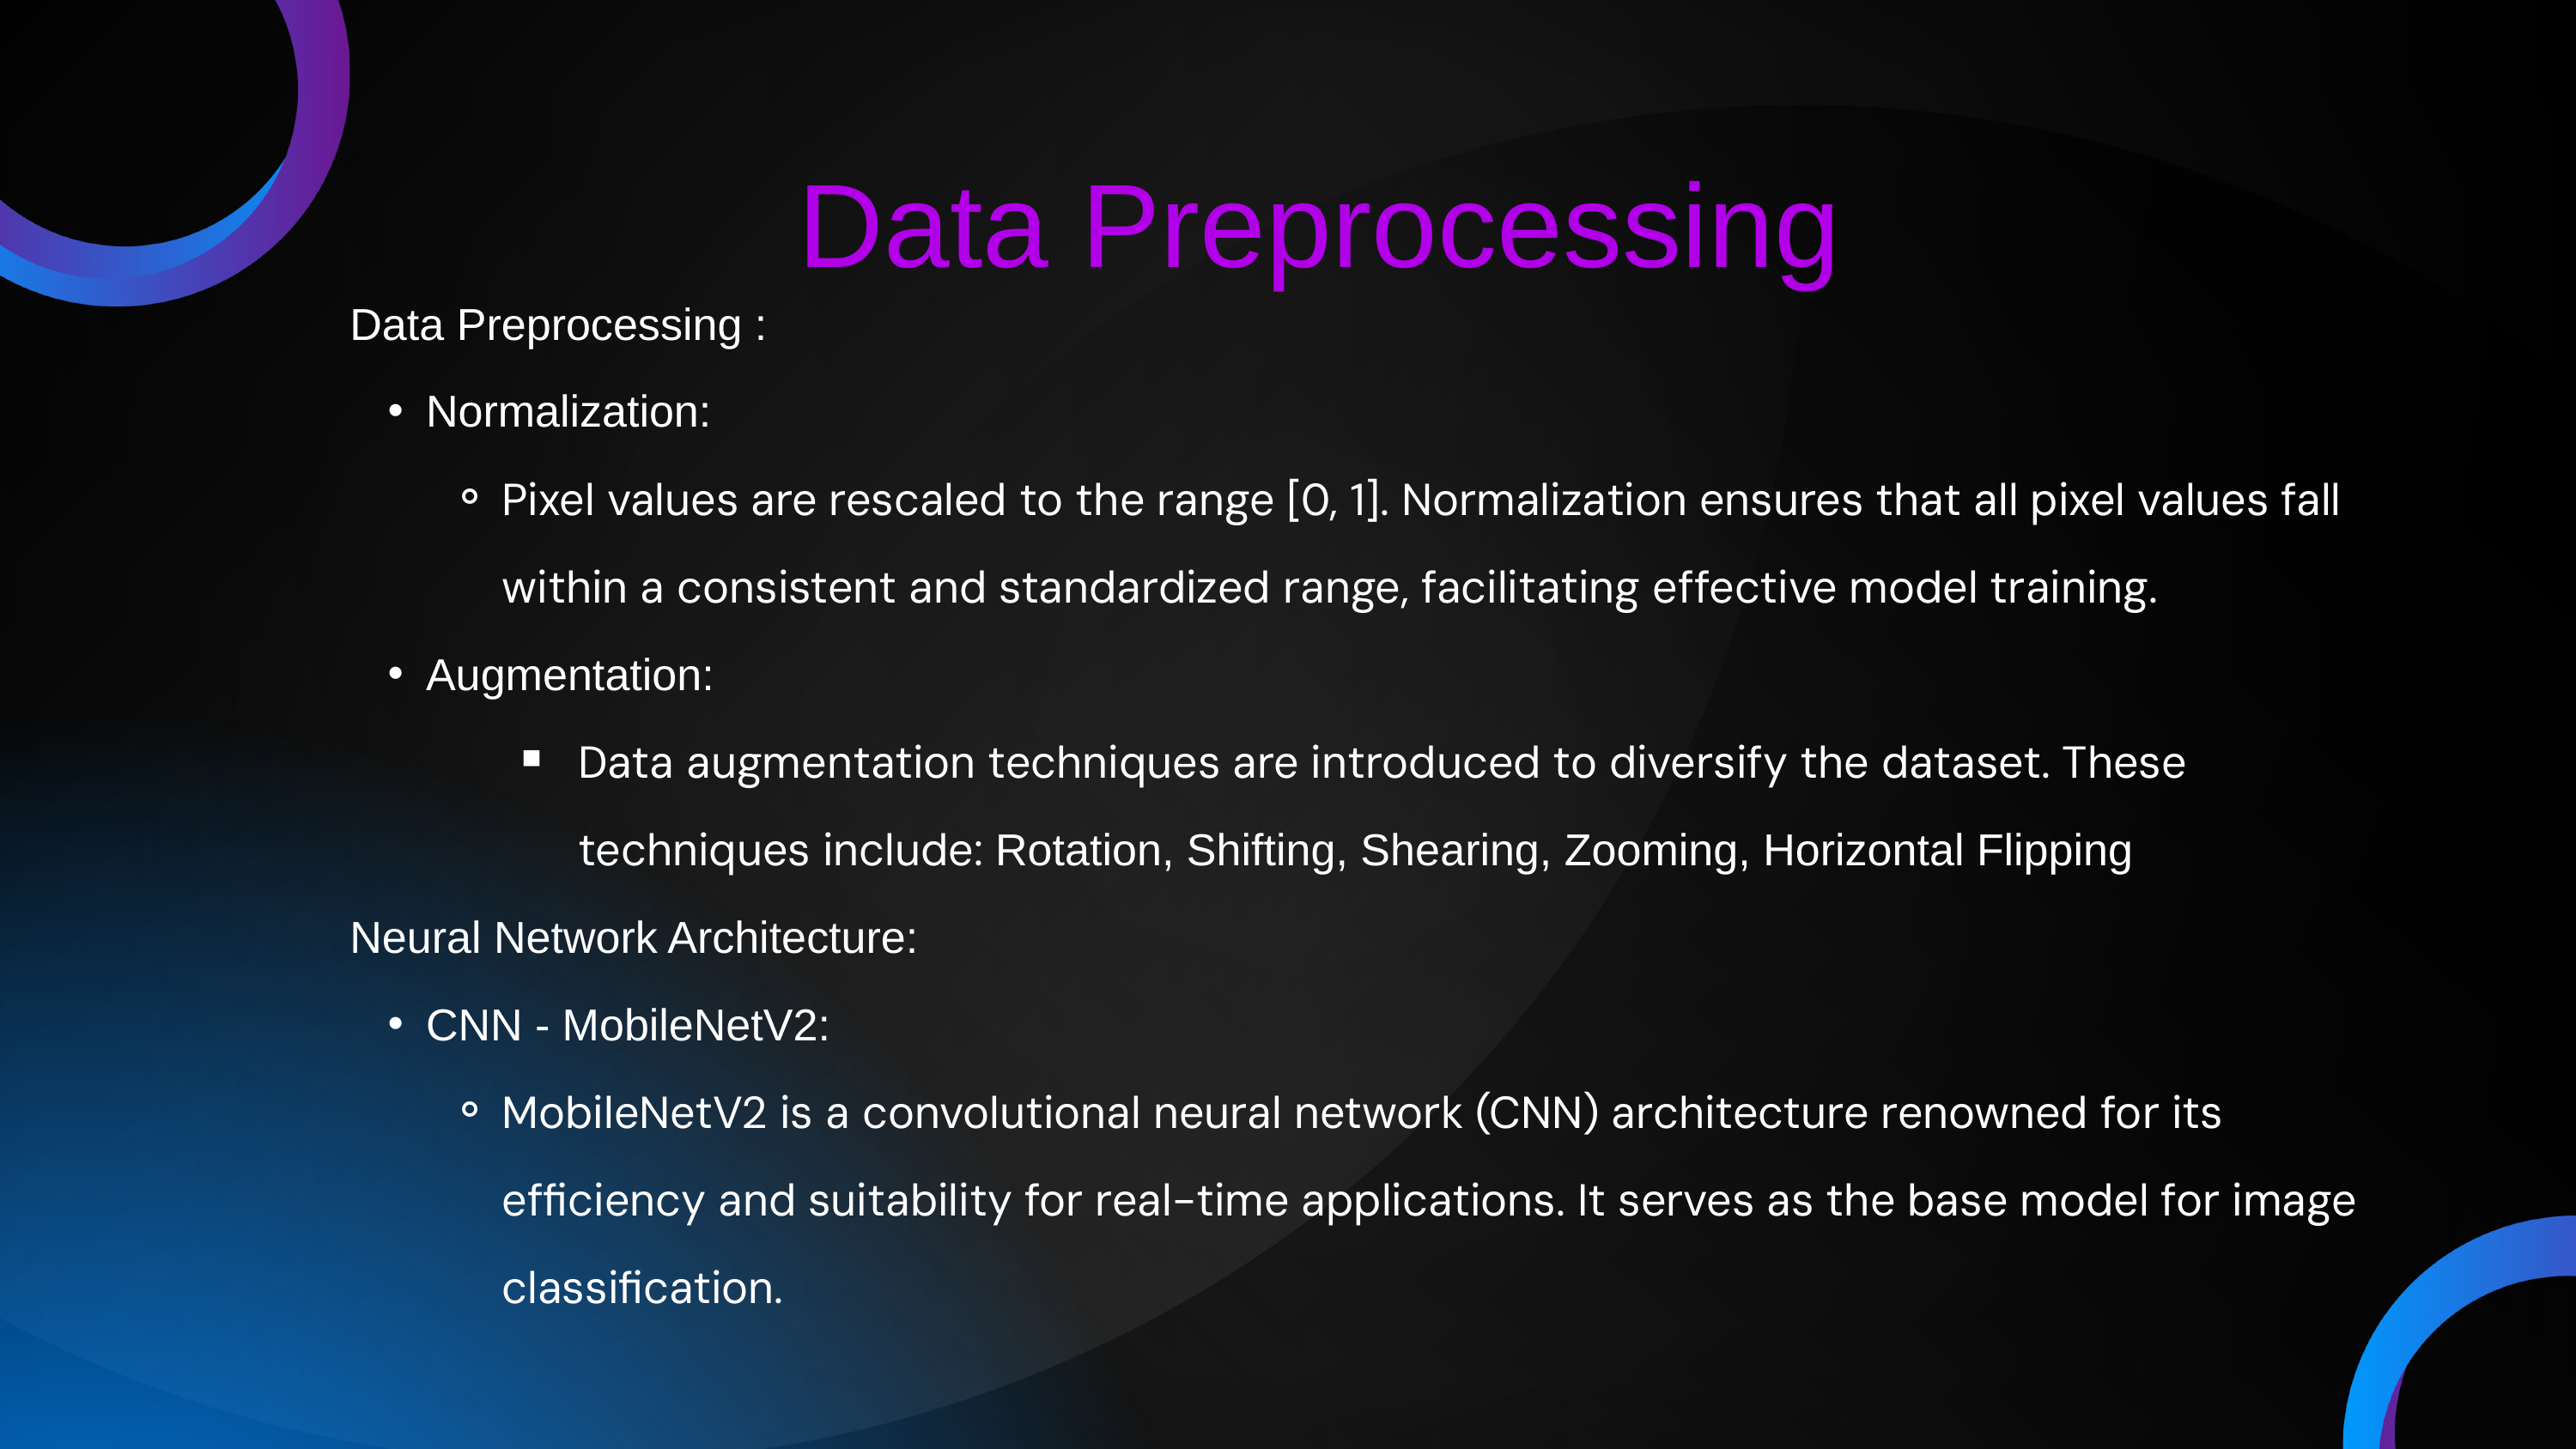

Data Preprocessing
Data Preprocessing :
Normalization:
Pixel values are rescaled to the range [0, 1]. Normalization ensures that all pixel values fall within a consistent and standardized range, facilitating effective model training.
Augmentation:
Data augmentation techniques are introduced to diversify the dataset. These techniques include: Rotation, Shifting, Shearing, Zooming, Horizontal Flipping
Neural Network Architecture:
CNN - MobileNetV2:
MobileNetV2 is a convolutional neural network (CNN) architecture renowned for its efficiency and suitability for real-time applications. It serves as the base model for image classification.